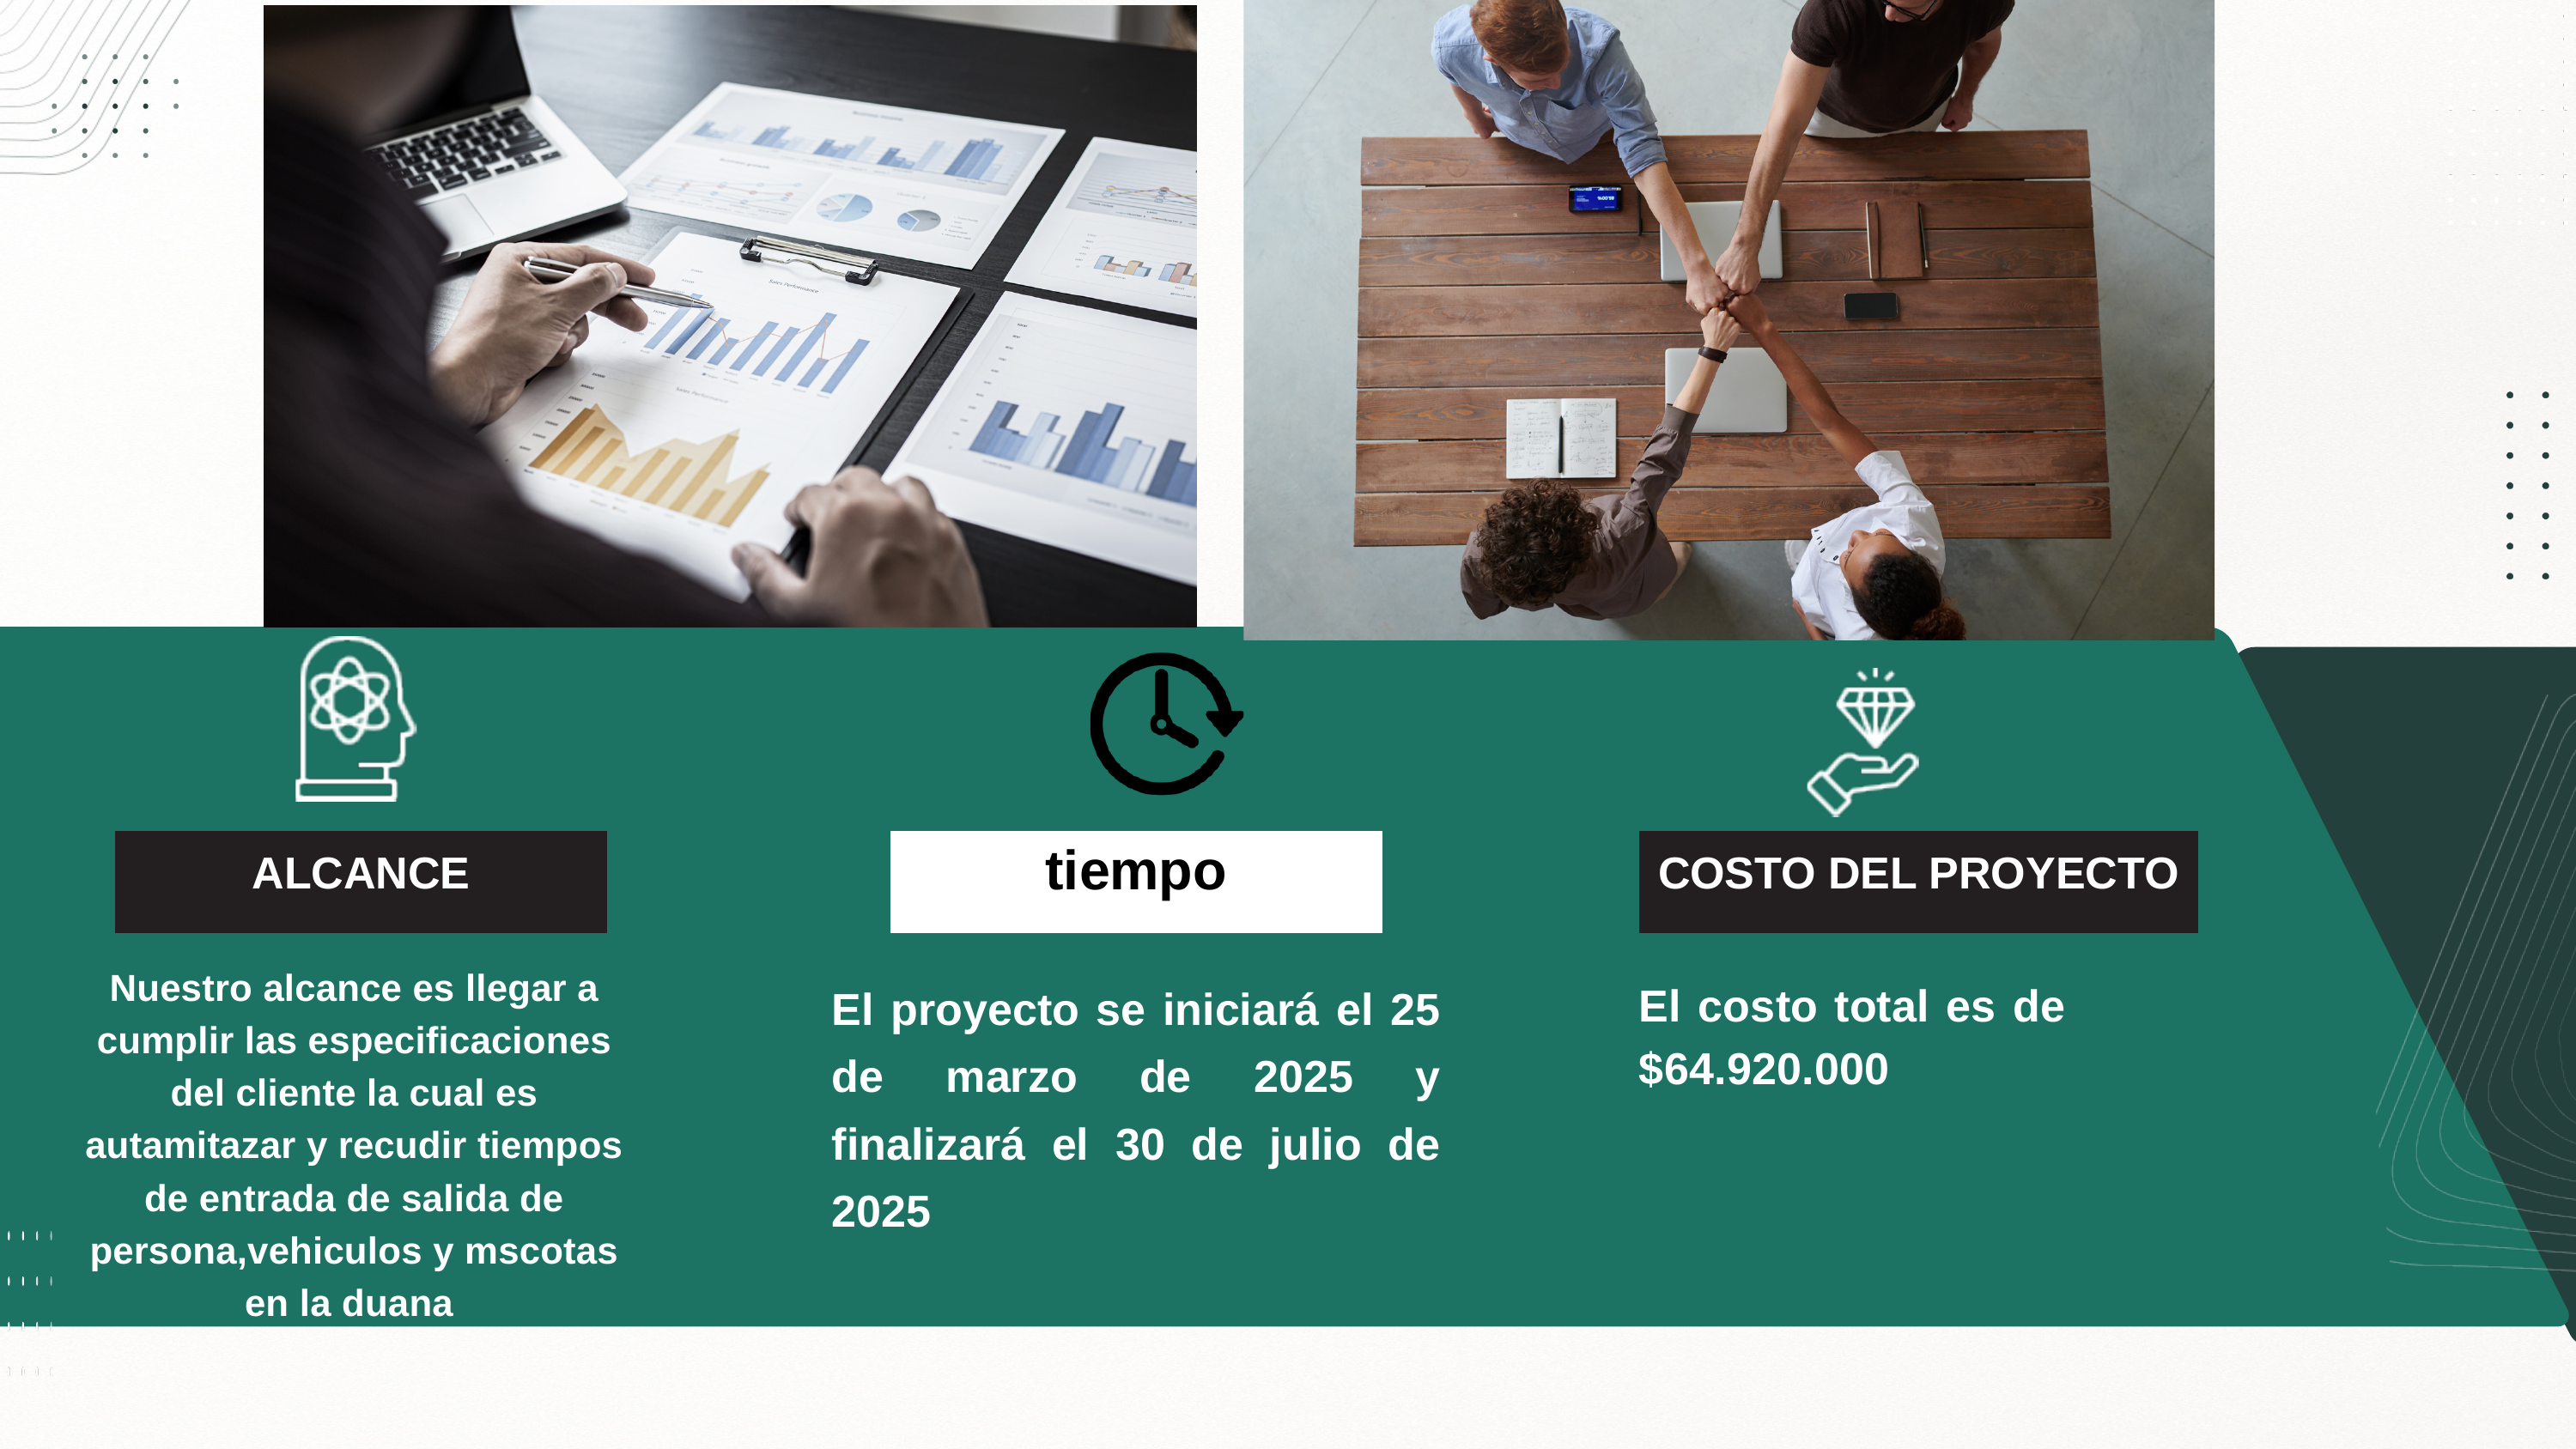

ALCANCE

tiempo

COSTO DEL PROYECTO
Nuestro alcance es llegar a cumplir las especificaciones del cliente la cual es autamitazar y recudir tiempos de entrada de salida de persona,vehiculos y mscotas en la duana
El proyecto se iniciará el 25 de marzo de 2025 y finalizará el 30 de julio de 2025

El costo total es de $64.920.000